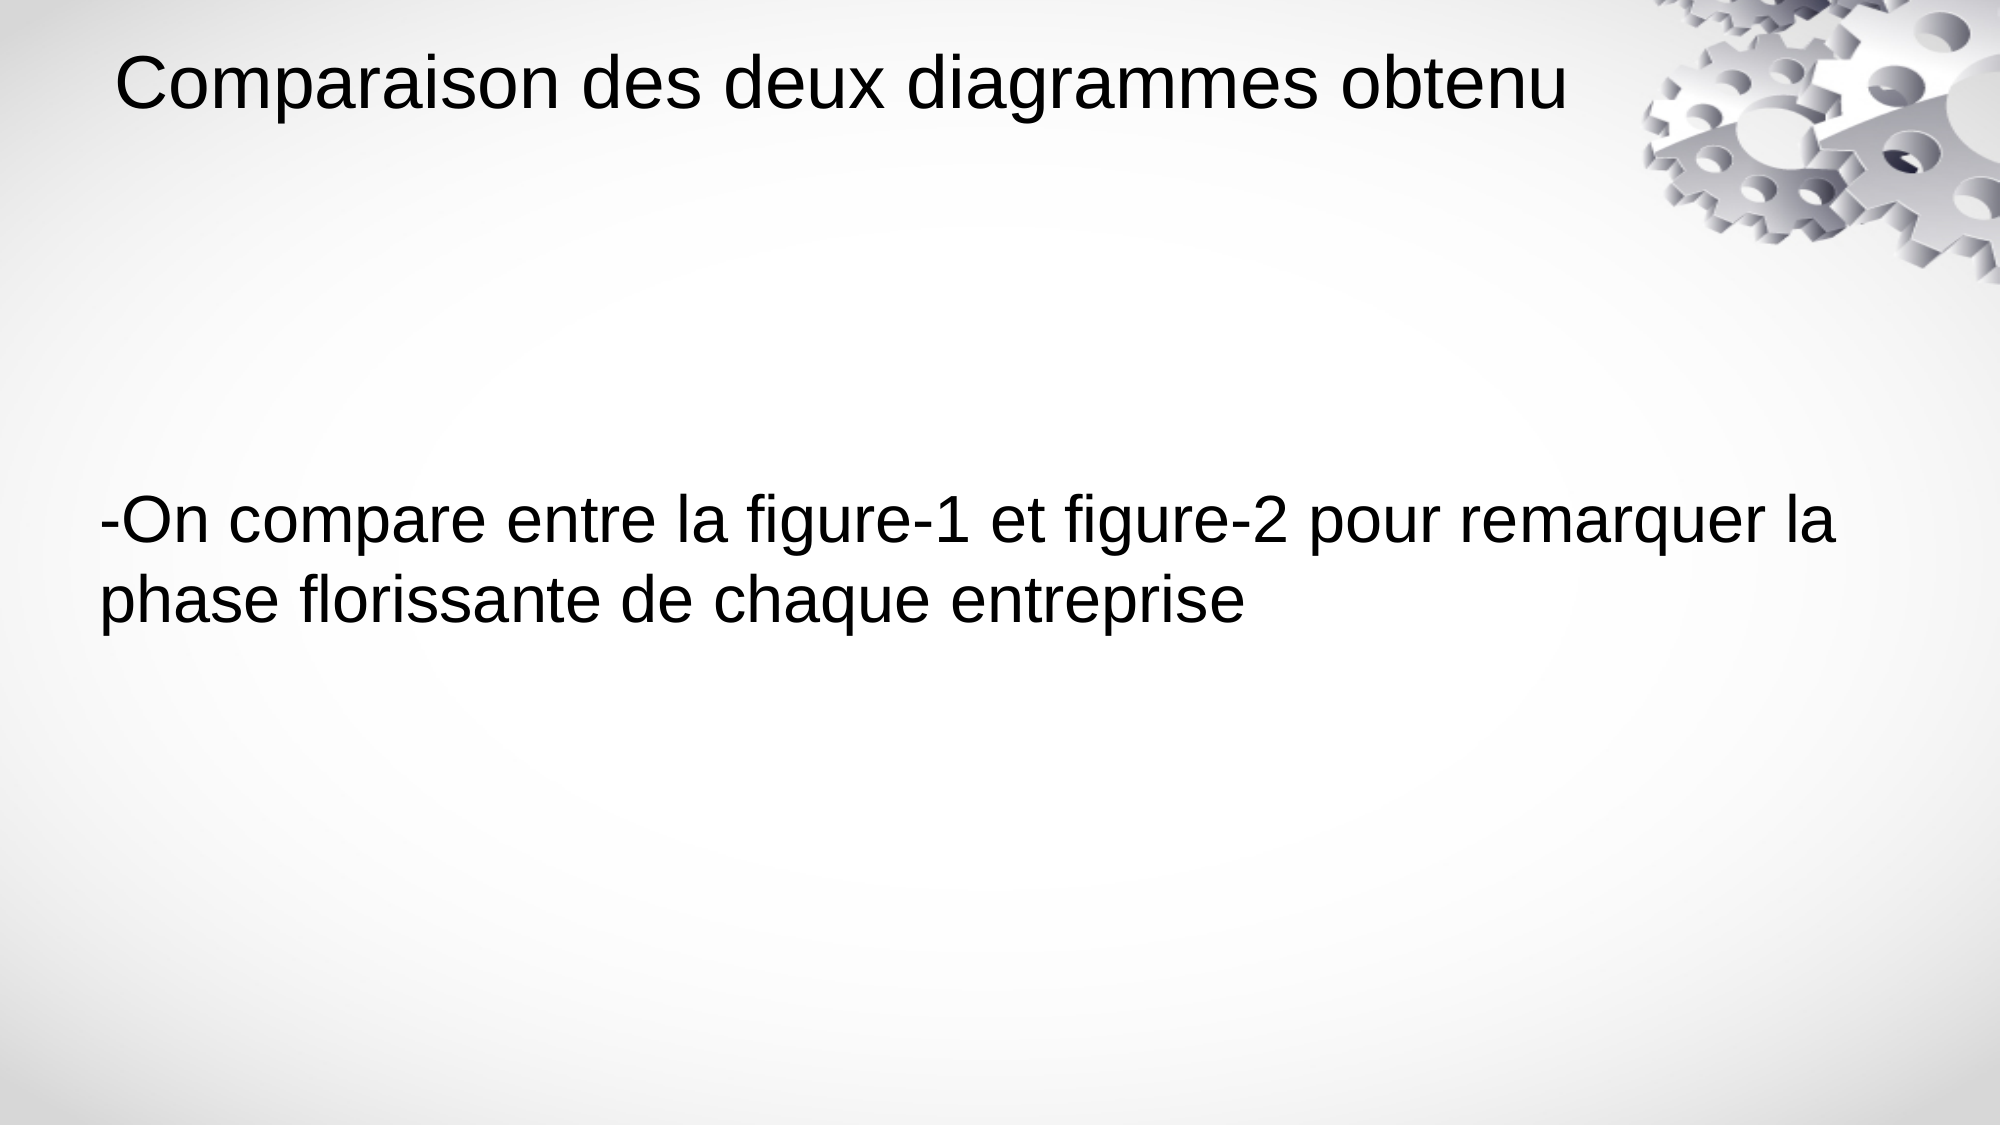

# Comparaison des deux diagrammes obtenu
-On compare entre la figure-1 et figure-2 pour remarquer la phase florissante de chaque entreprise